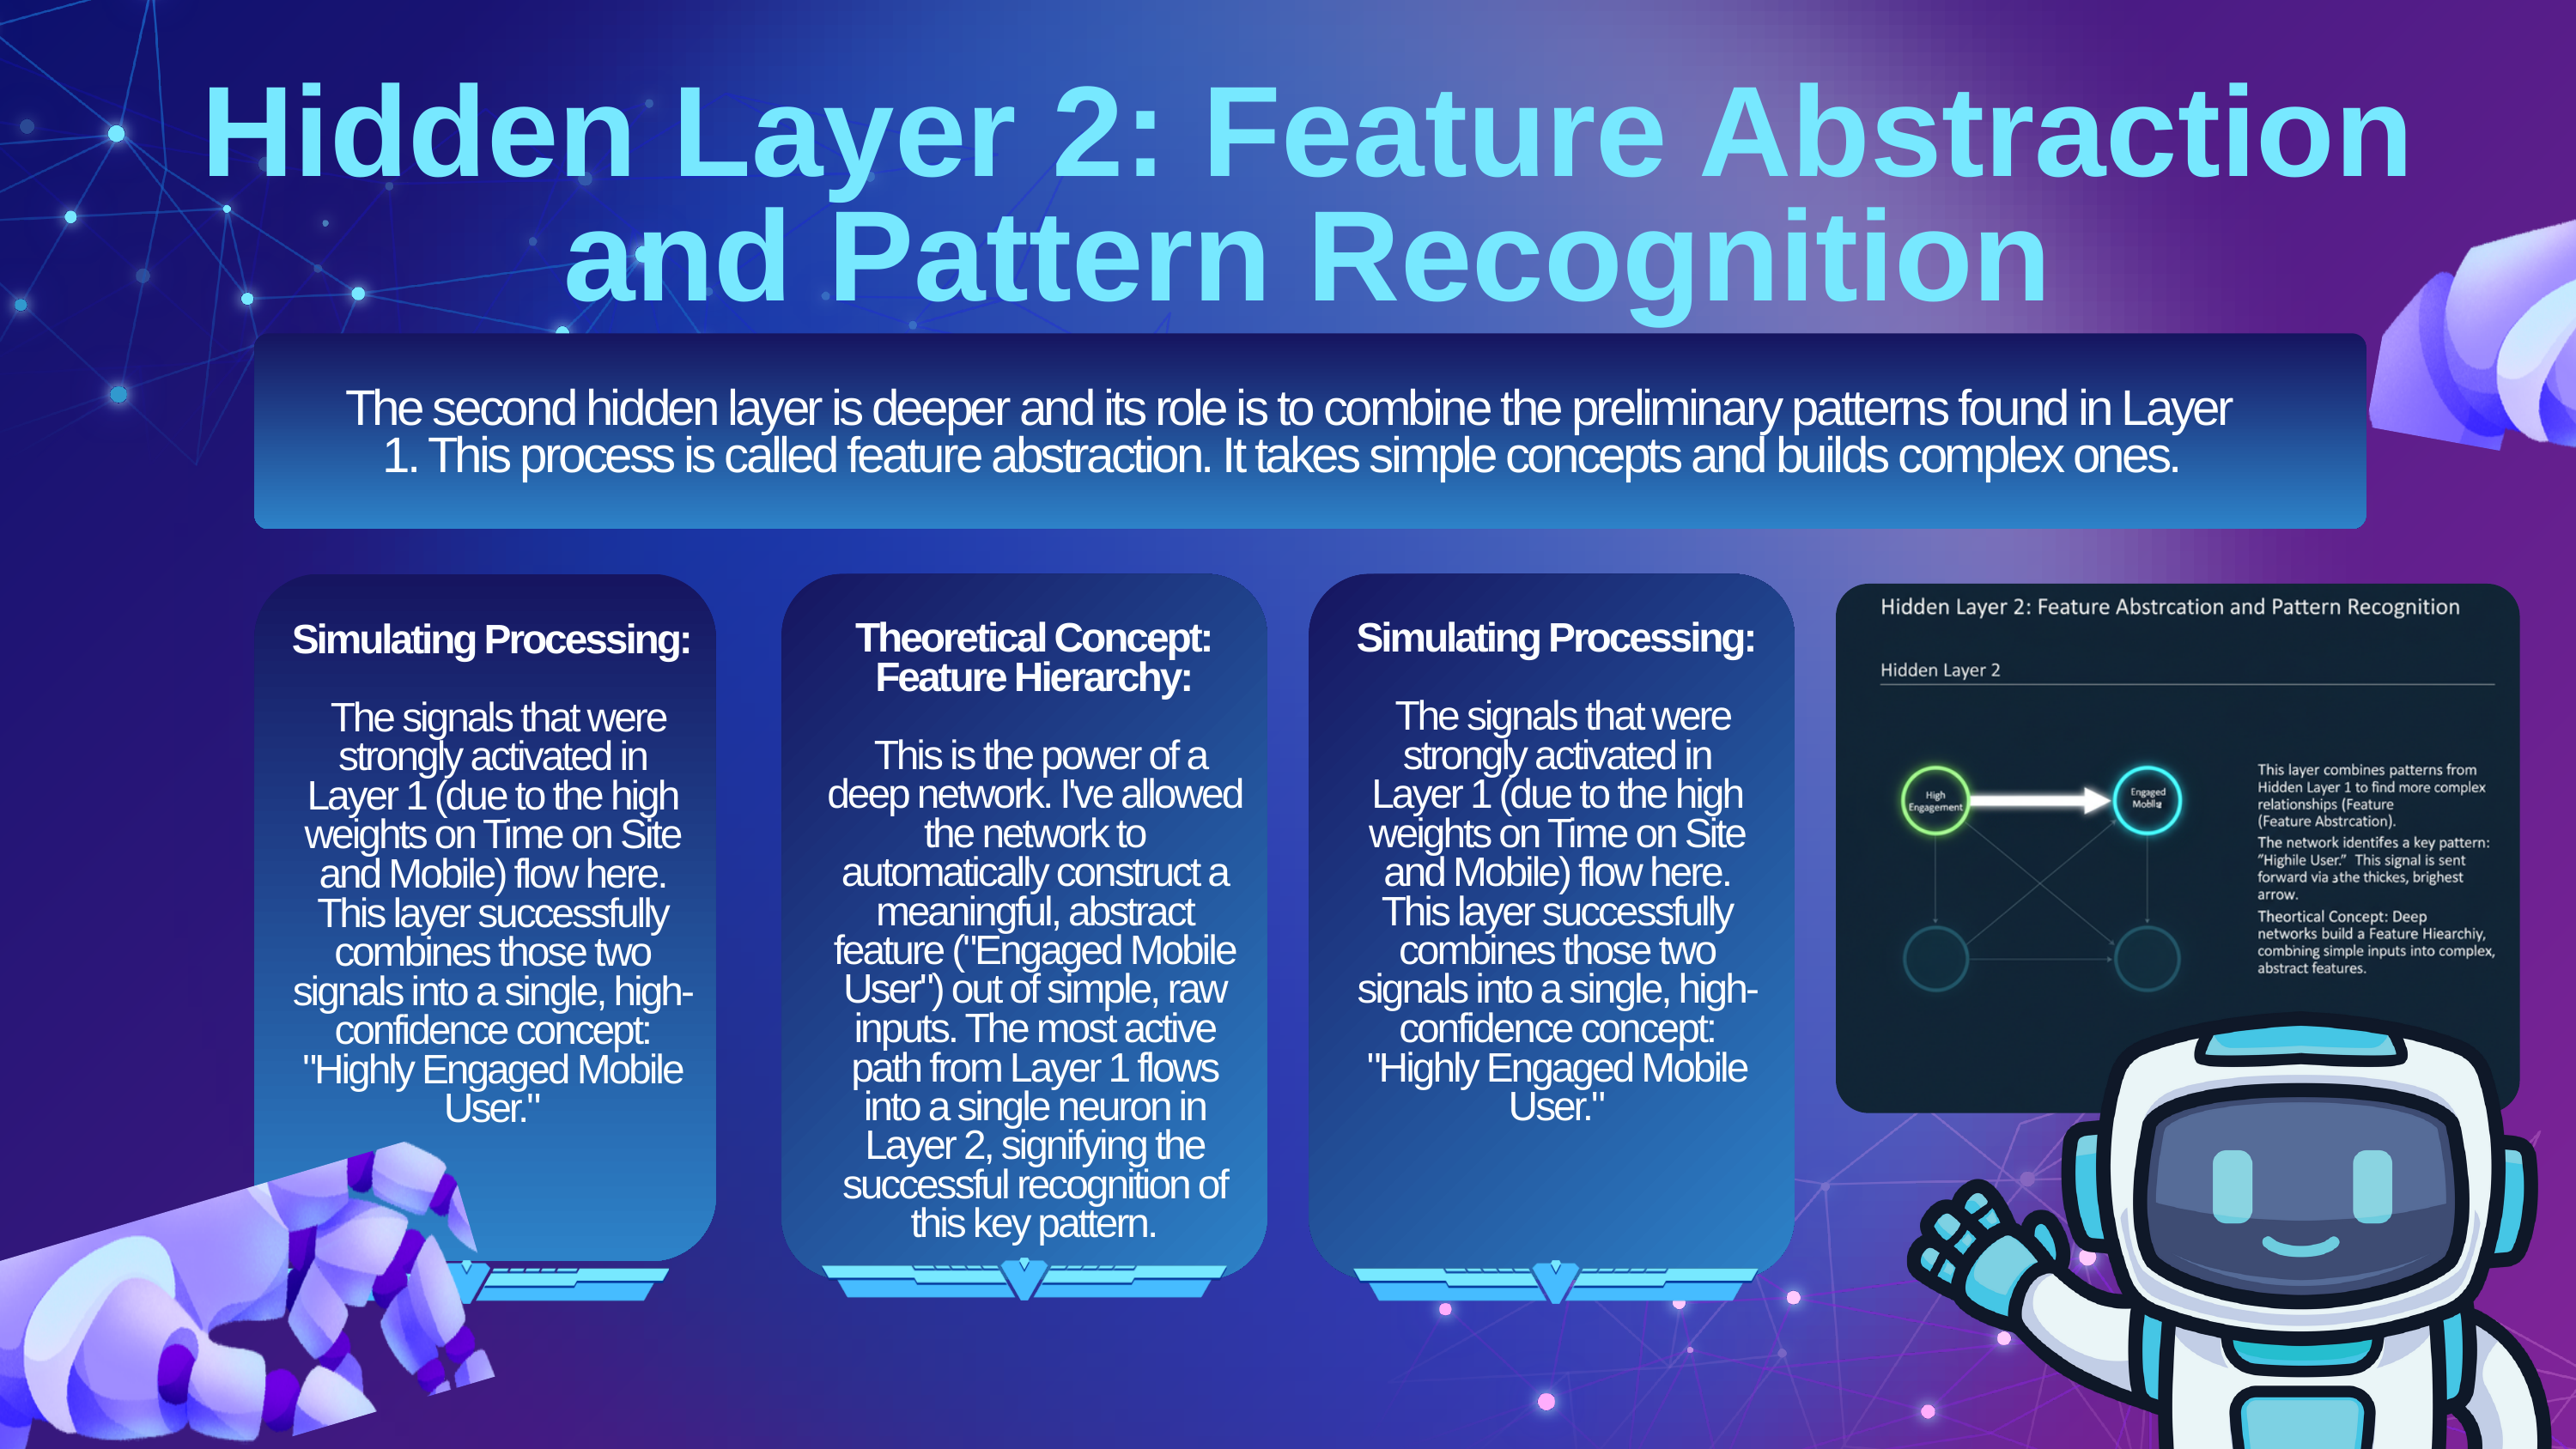

Hidden Layer 2: Feature Abstraction and Pattern Recognition

The second hidden layer is deeper and its role is to combine the preliminary patterns found in Layer 1. This process is called feature abstraction. It takes simple concepts and builds complex ones.

Theoretical Concept: Feature Hierarchy:

 This is the power of a deep network. I've allowed the network to automatically construct a meaningful, abstract feature ("Engaged Mobile User") out of simple, raw inputs. The most active path from Layer 1 flows into a single neuron in Layer 2, signifying the successful recognition of this key pattern.
Simulating Processing:

 The signals that were strongly activated in Layer 1 (due to the high weights on Time on Site and Mobile) flow here. This layer successfully combines those two signals into a single, high-confidence concept: "Highly Engaged Mobile User."
Simulating Processing:

 The signals that were strongly activated in Layer 1 (due to the high weights on Time on Site and Mobile) flow here. This layer successfully combines those two signals into a single, high-confidence concept: "Highly Engaged Mobile User."